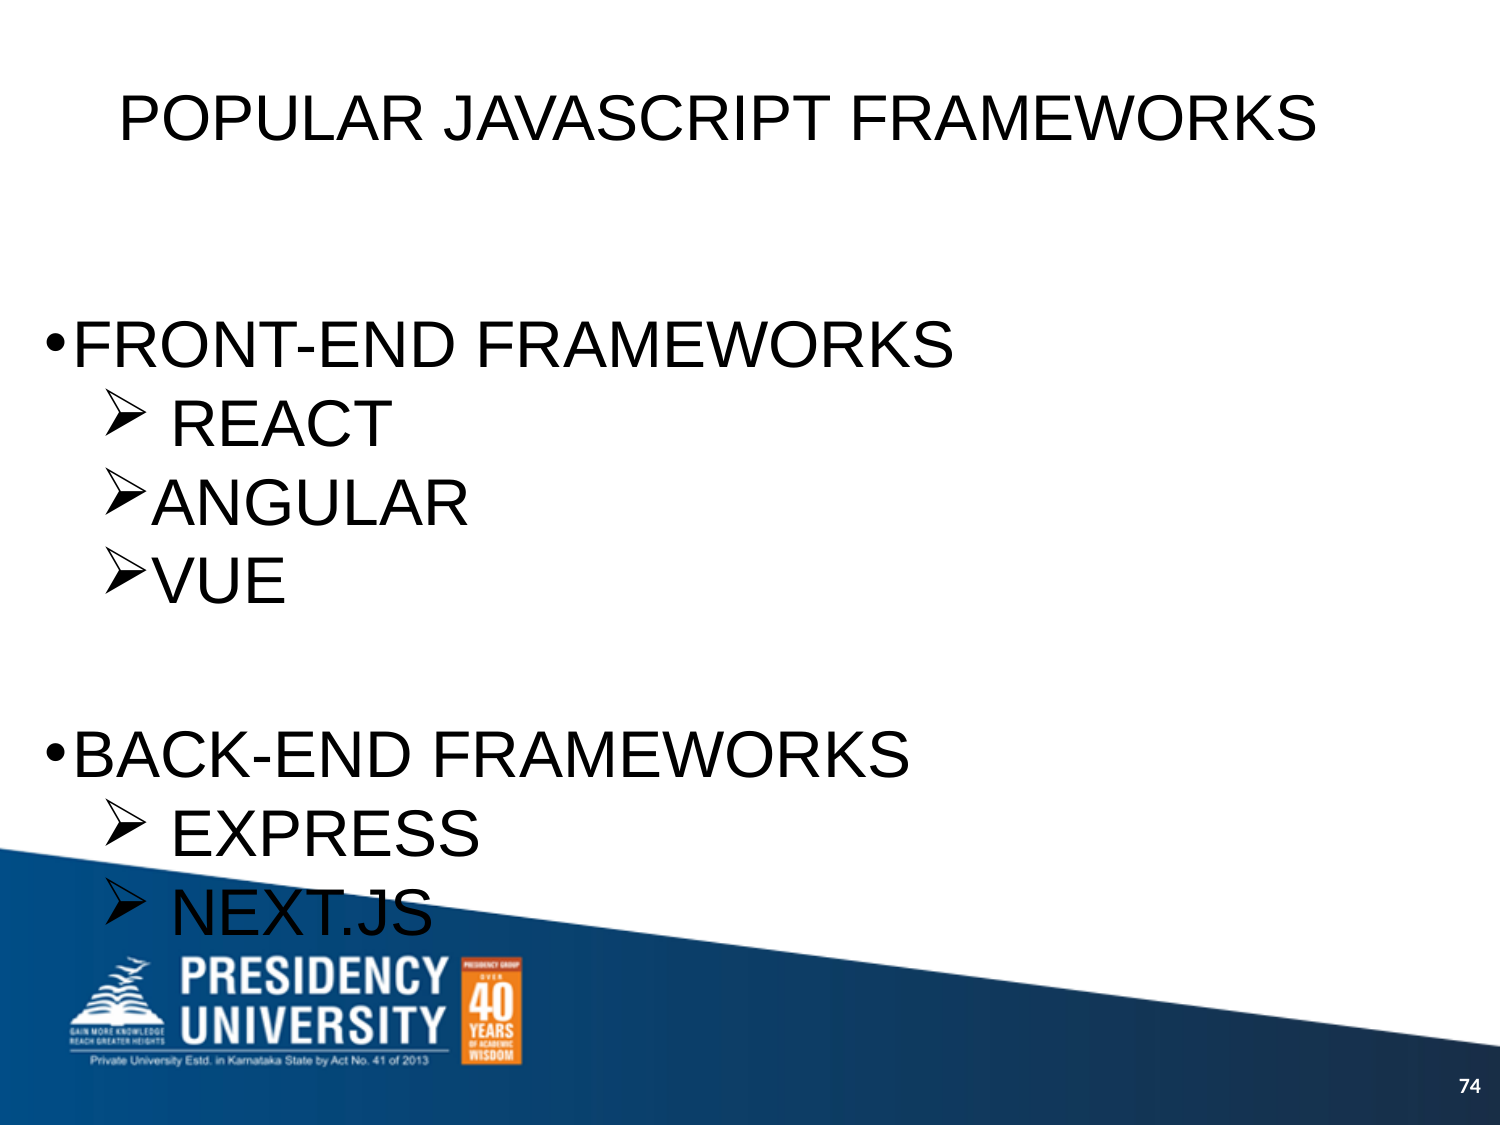

# POPULAR JAVASCRIPT FRAMEWORKS
FRONT-END FRAMEWORKS
 REACT
ANGULAR
VUE

BACK-END FRAMEWORKS
 EXPRESS
 NEXT.JS

74